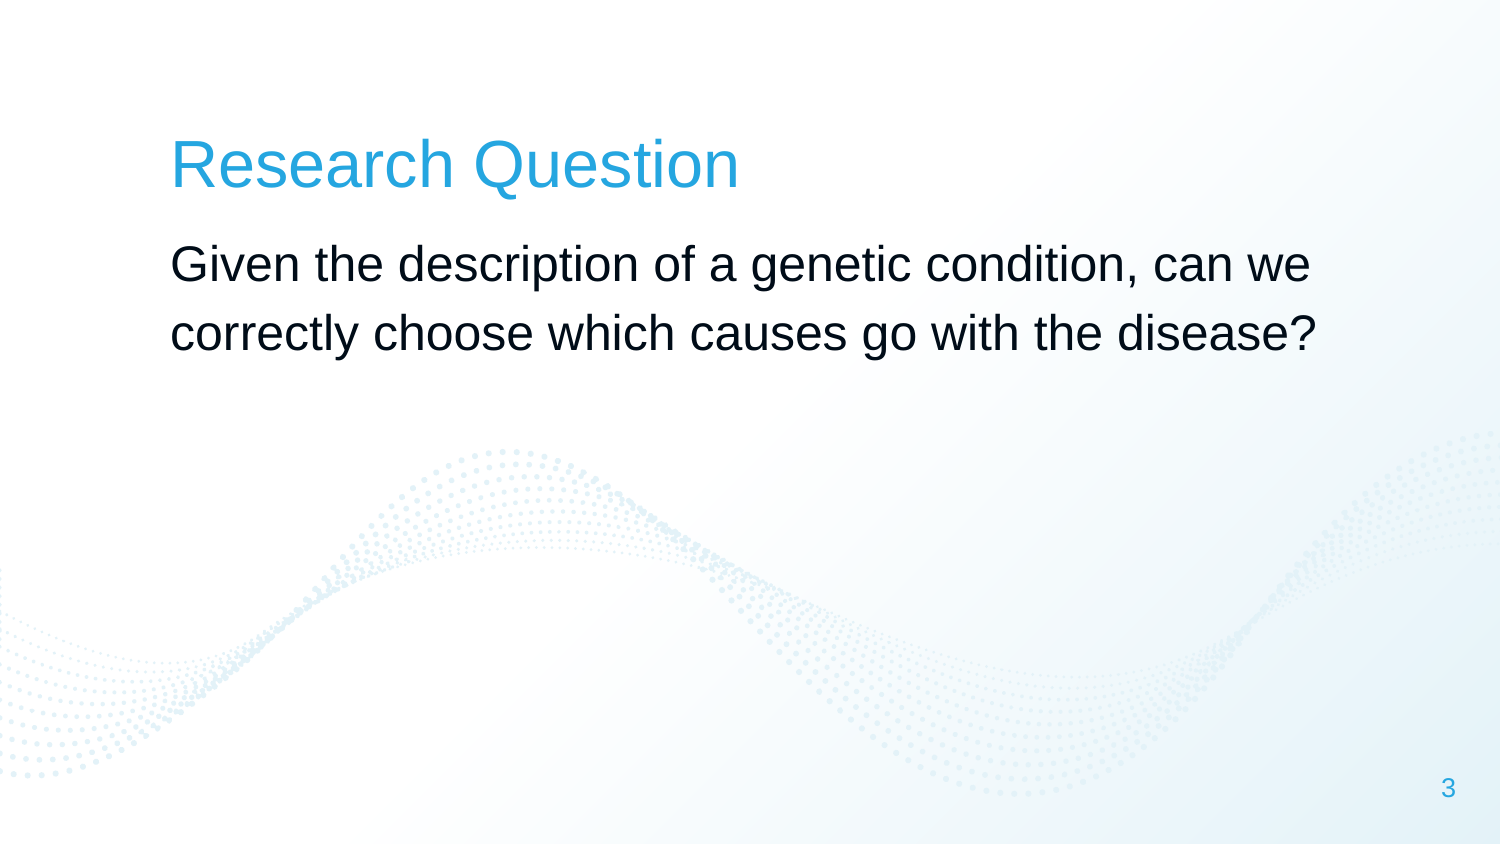

# Research Question
Given the description of a genetic condition, can we correctly choose which causes go with the disease?

3